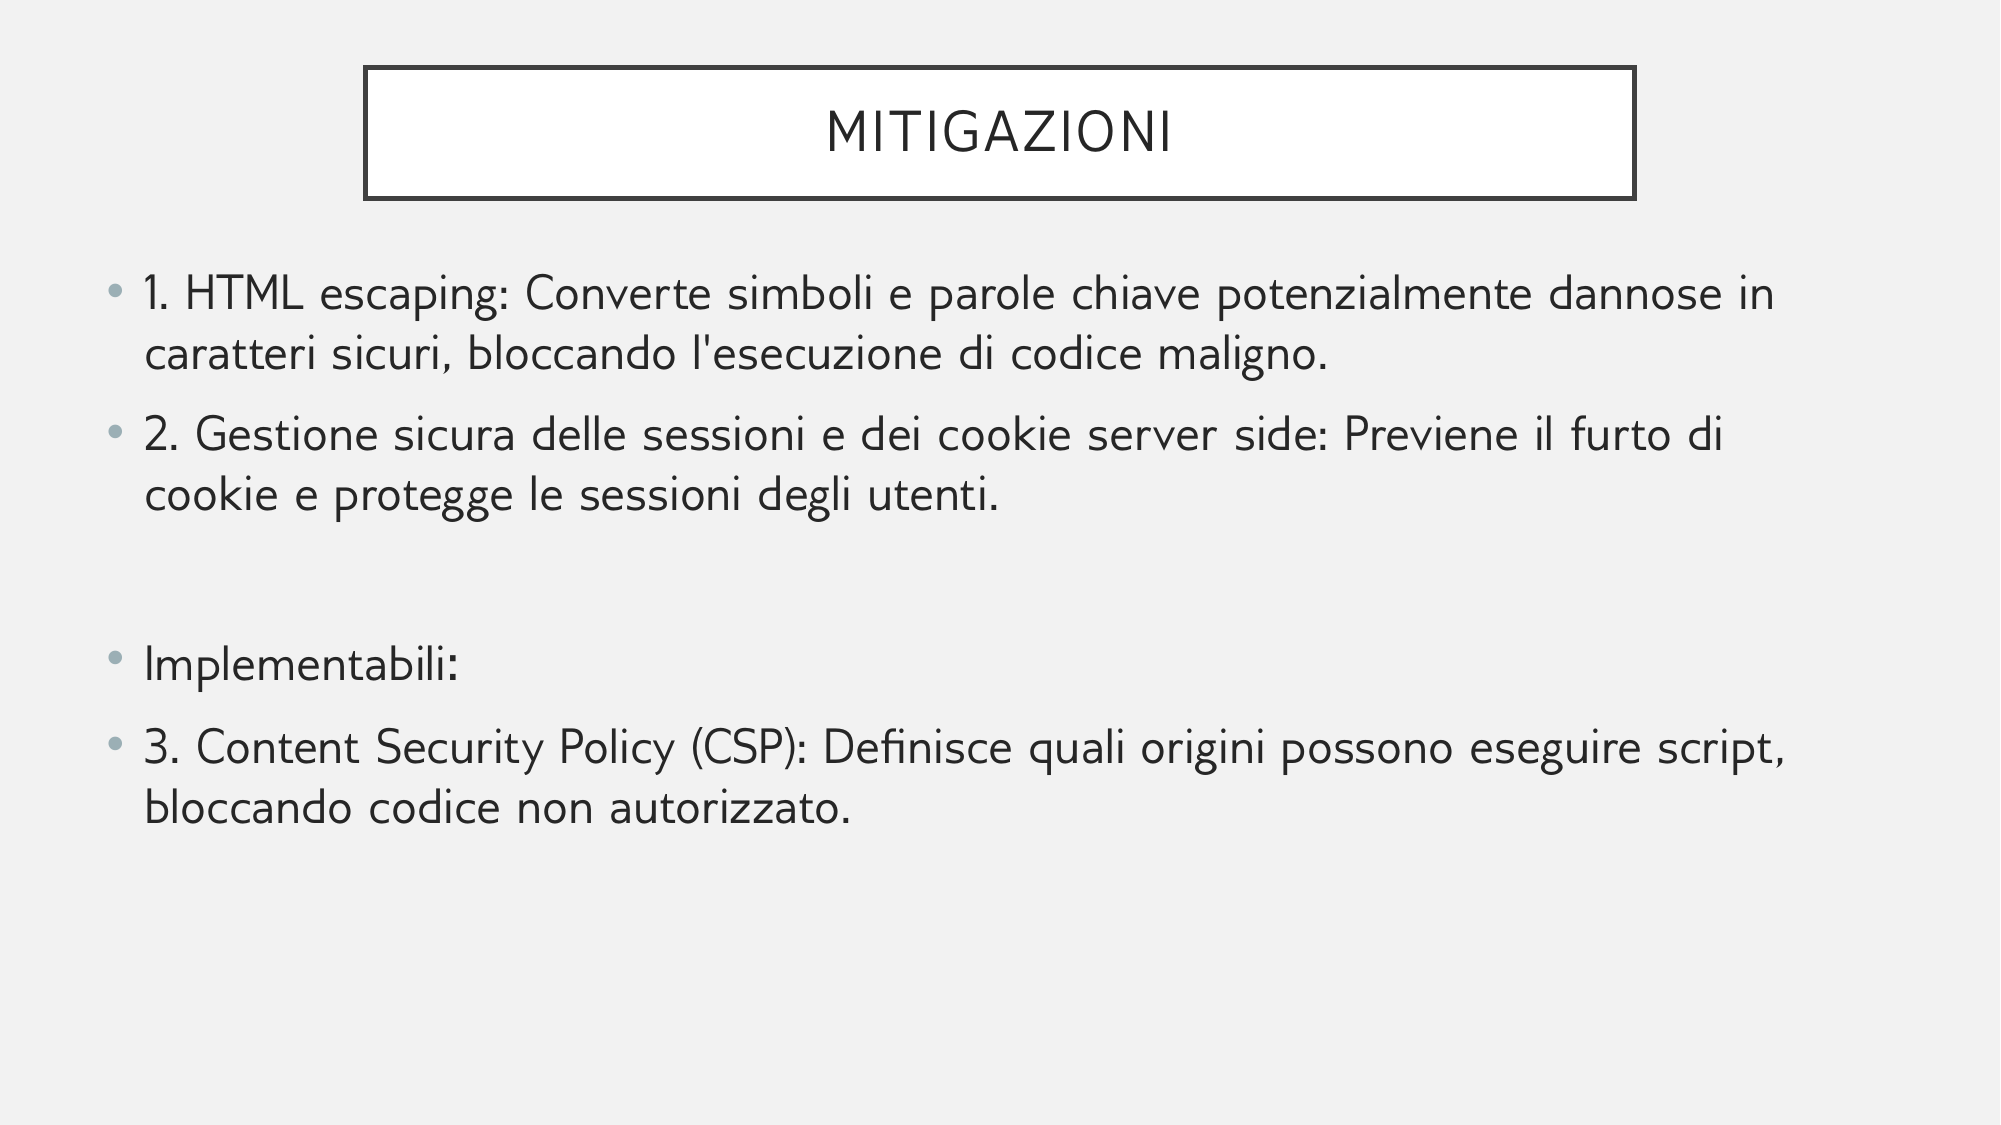

# Mitigazioni
1. HTML escaping: Converte simboli e parole chiave potenzialmente dannose in caratteri sicuri, bloccando l'esecuzione di codice maligno.
2. Gestione sicura delle sessioni e dei cookie server side: Previene il furto di cookie e protegge le sessioni degli utenti.

Implementabili:
3. Content Security Policy (CSP): Definisce quali origini possono eseguire script, bloccando codice non autorizzato.